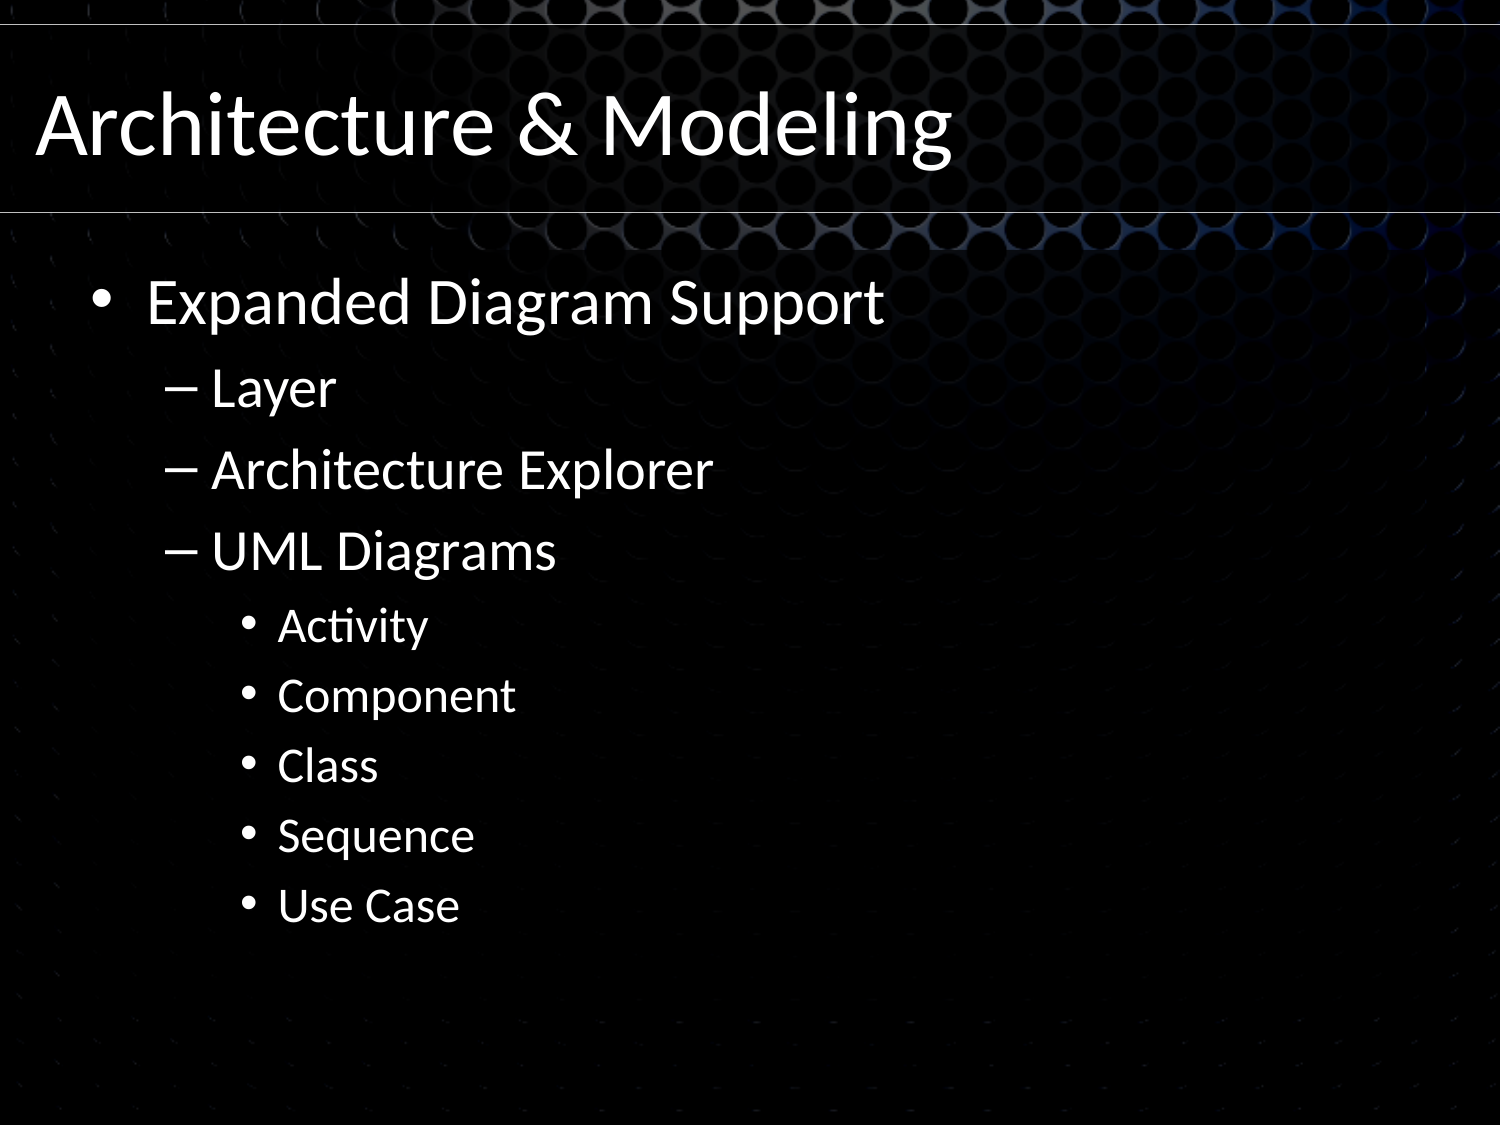

# Architecture & Modeling
Expanded Diagram Support
Layer
Architecture Explorer
UML Diagrams
Activity
Component
Class
Sequence
Use Case